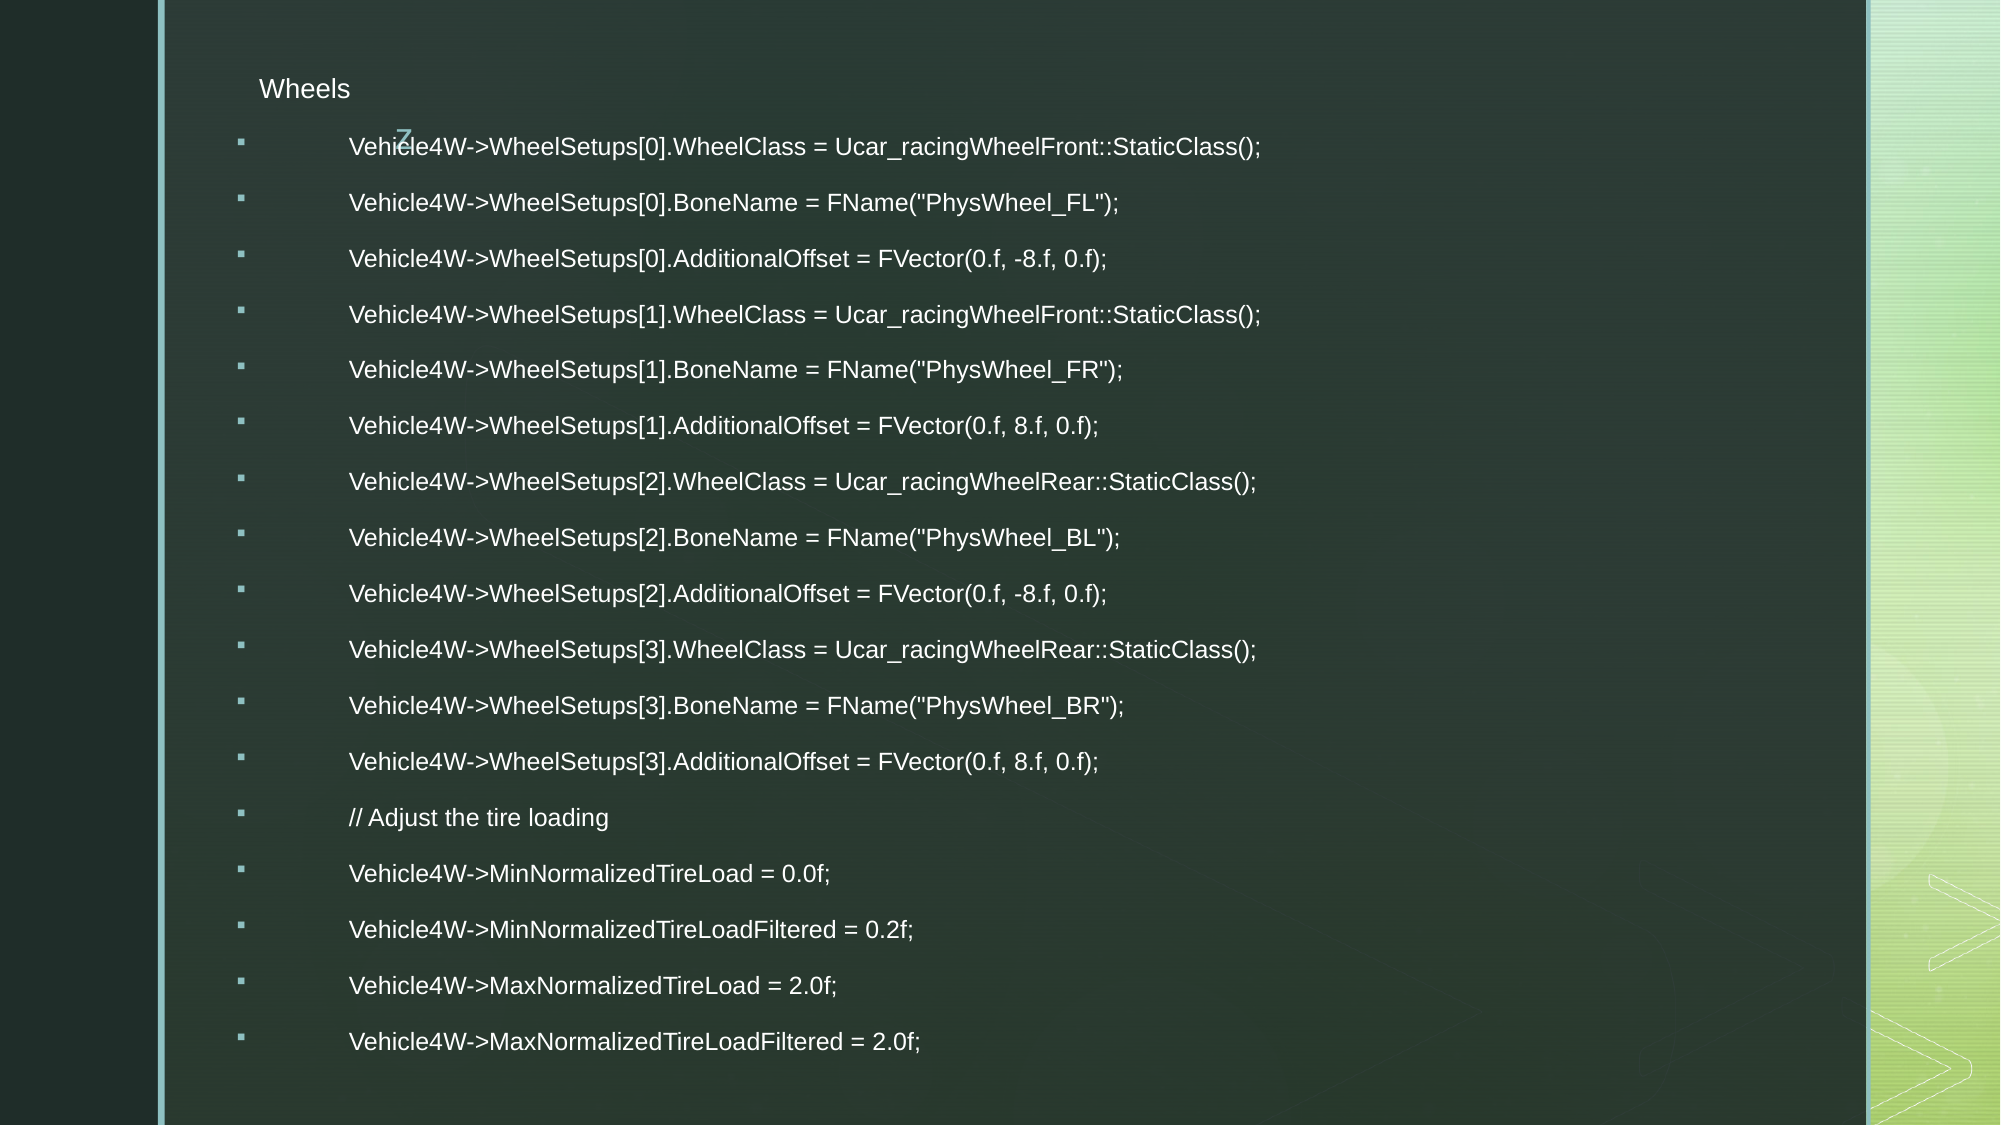

Wheels
    Vehicle4W->WheelSetups[0].WheelClass = Ucar_racingWheelFront::StaticClass();
    Vehicle4W->WheelSetups[0].BoneName = FName("PhysWheel_FL");
    Vehicle4W->WheelSetups[0].AdditionalOffset = FVector(0.f, -8.f, 0.f);
    Vehicle4W->WheelSetups[1].WheelClass = Ucar_racingWheelFront::StaticClass();
    Vehicle4W->WheelSetups[1].BoneName = FName("PhysWheel_FR");
    Vehicle4W->WheelSetups[1].AdditionalOffset = FVector(0.f, 8.f, 0.f);
    Vehicle4W->WheelSetups[2].WheelClass = Ucar_racingWheelRear::StaticClass();
    Vehicle4W->WheelSetups[2].BoneName = FName("PhysWheel_BL");
    Vehicle4W->WheelSetups[2].AdditionalOffset = FVector(0.f, -8.f, 0.f);
    Vehicle4W->WheelSetups[3].WheelClass = Ucar_racingWheelRear::StaticClass();
    Vehicle4W->WheelSetups[3].BoneName = FName("PhysWheel_BR");
    Vehicle4W->WheelSetups[3].AdditionalOffset = FVector(0.f, 8.f, 0.f);
    // Adjust the tire loading
    Vehicle4W->MinNormalizedTireLoad = 0.0f;
    Vehicle4W->MinNormalizedTireLoadFiltered = 0.2f;
    Vehicle4W->MaxNormalizedTireLoad = 2.0f;
    Vehicle4W->MaxNormalizedTireLoadFiltered = 2.0f;